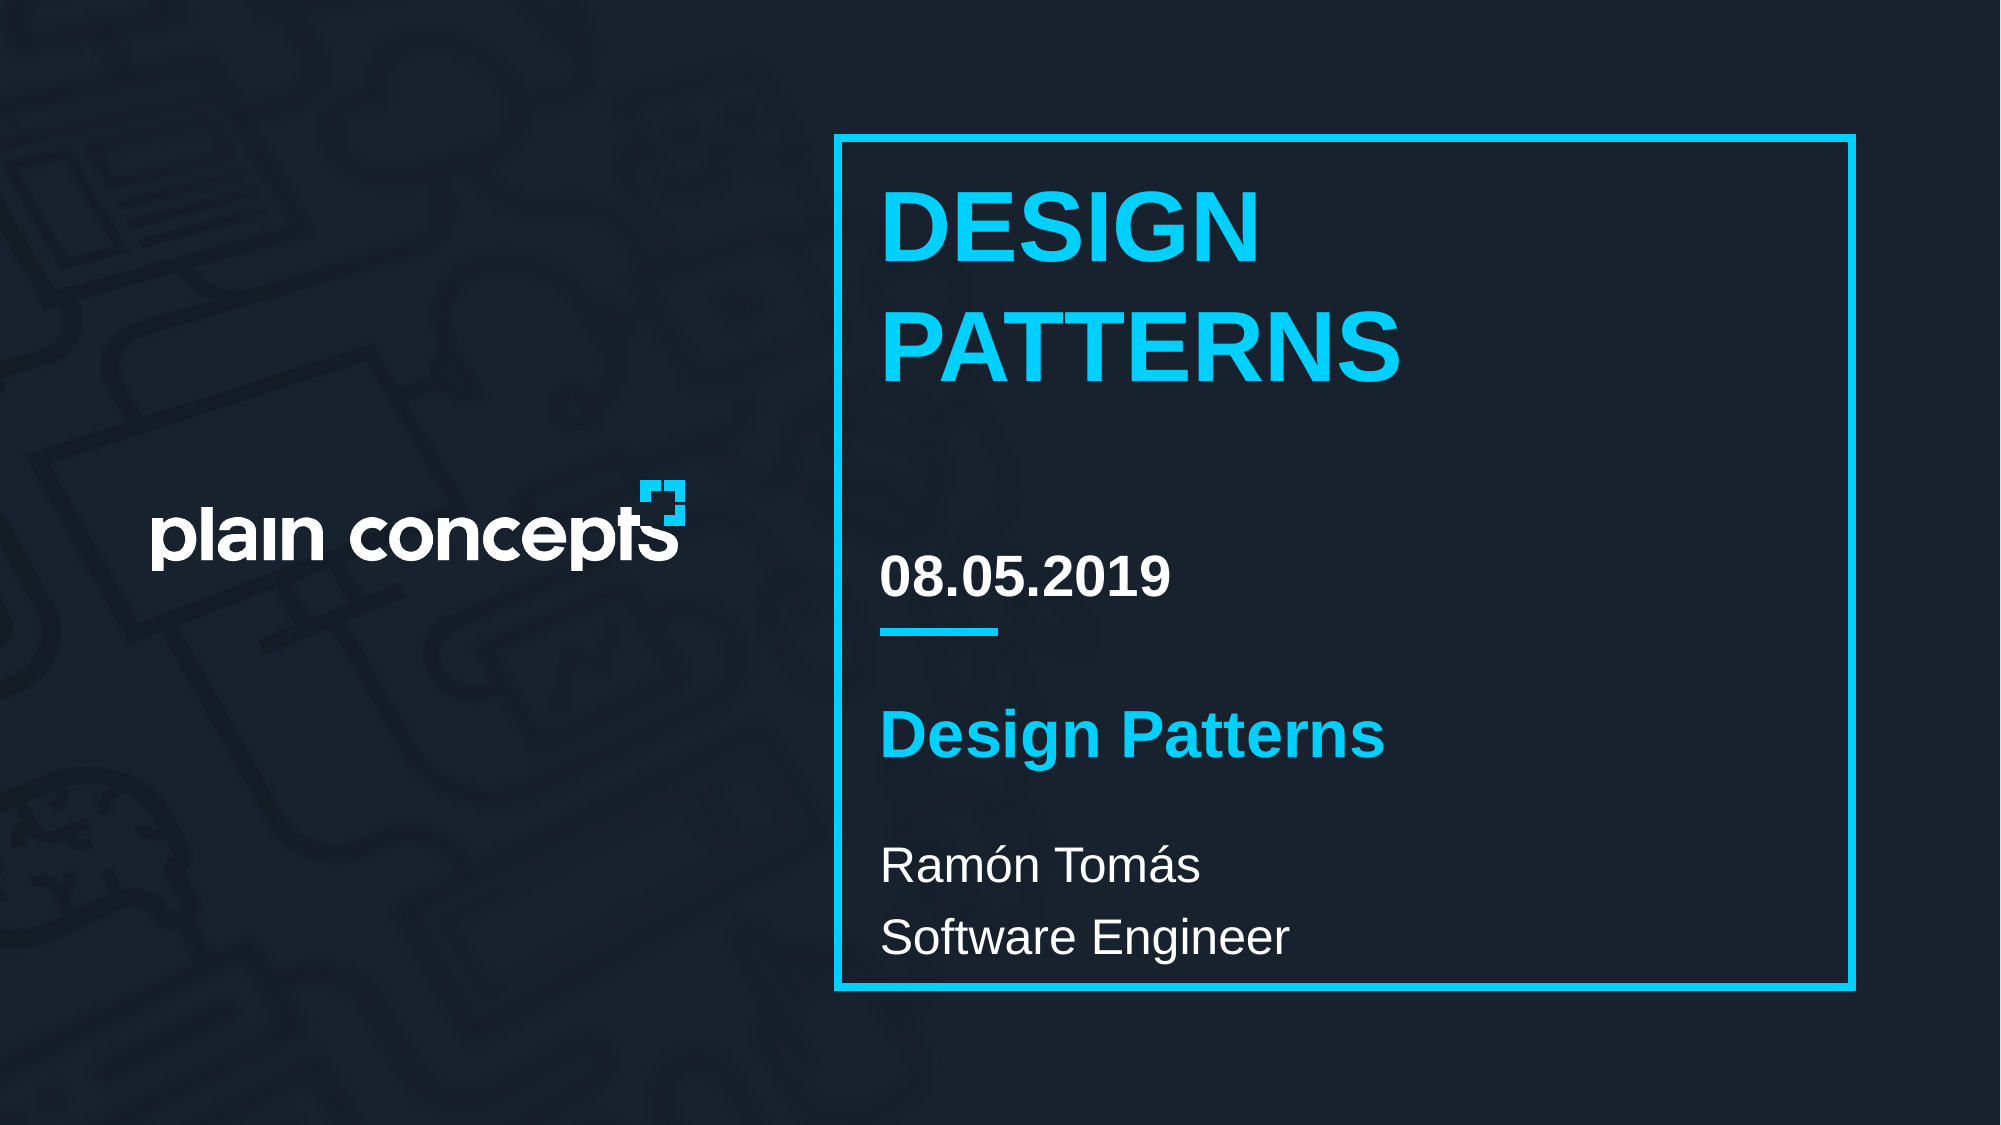

# DESIGN PATTERNS
08.05.2019
Design Patterns
Ramón Tomás
Software Engineer